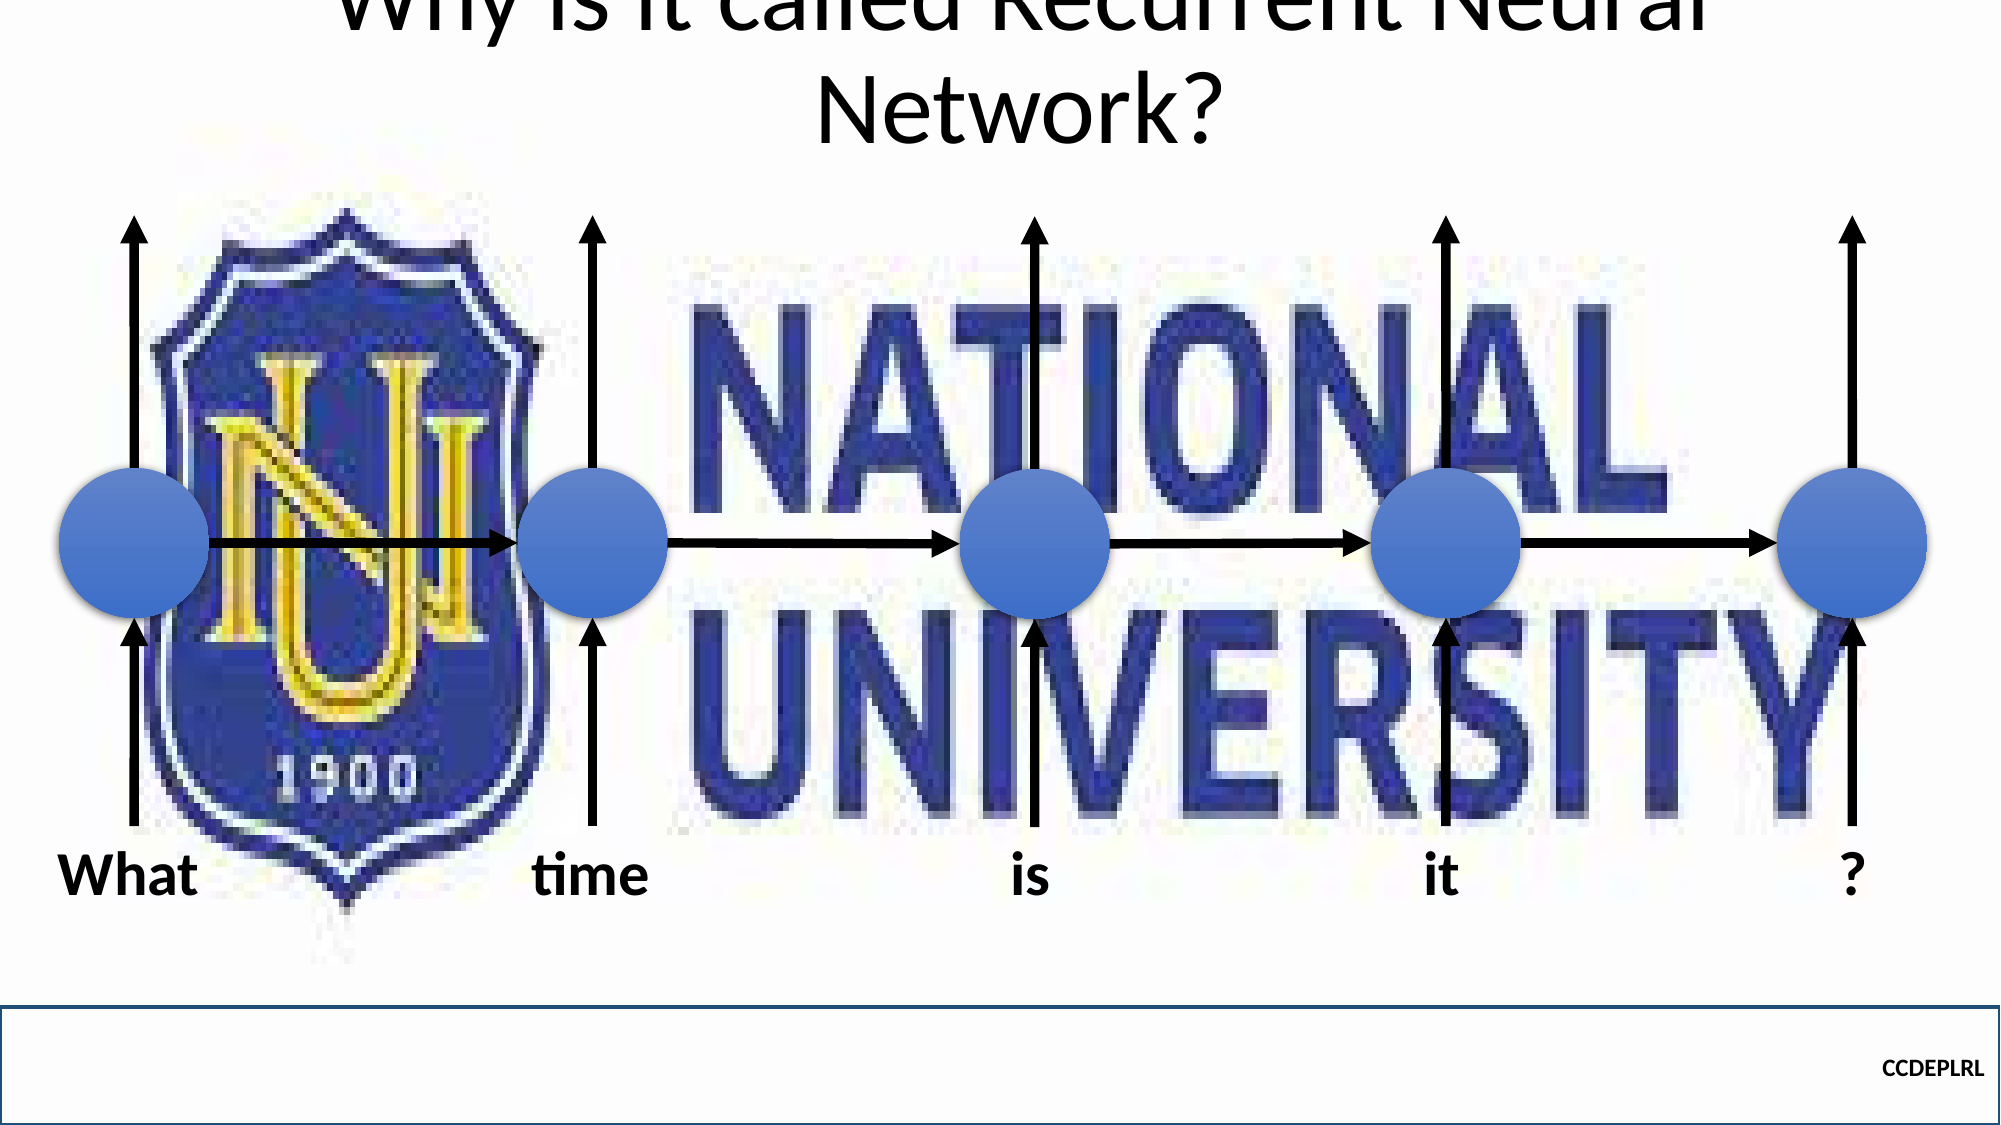

Why is it called Recurrent Neural Network?

What
time
is
it
?
CCDEPLRL